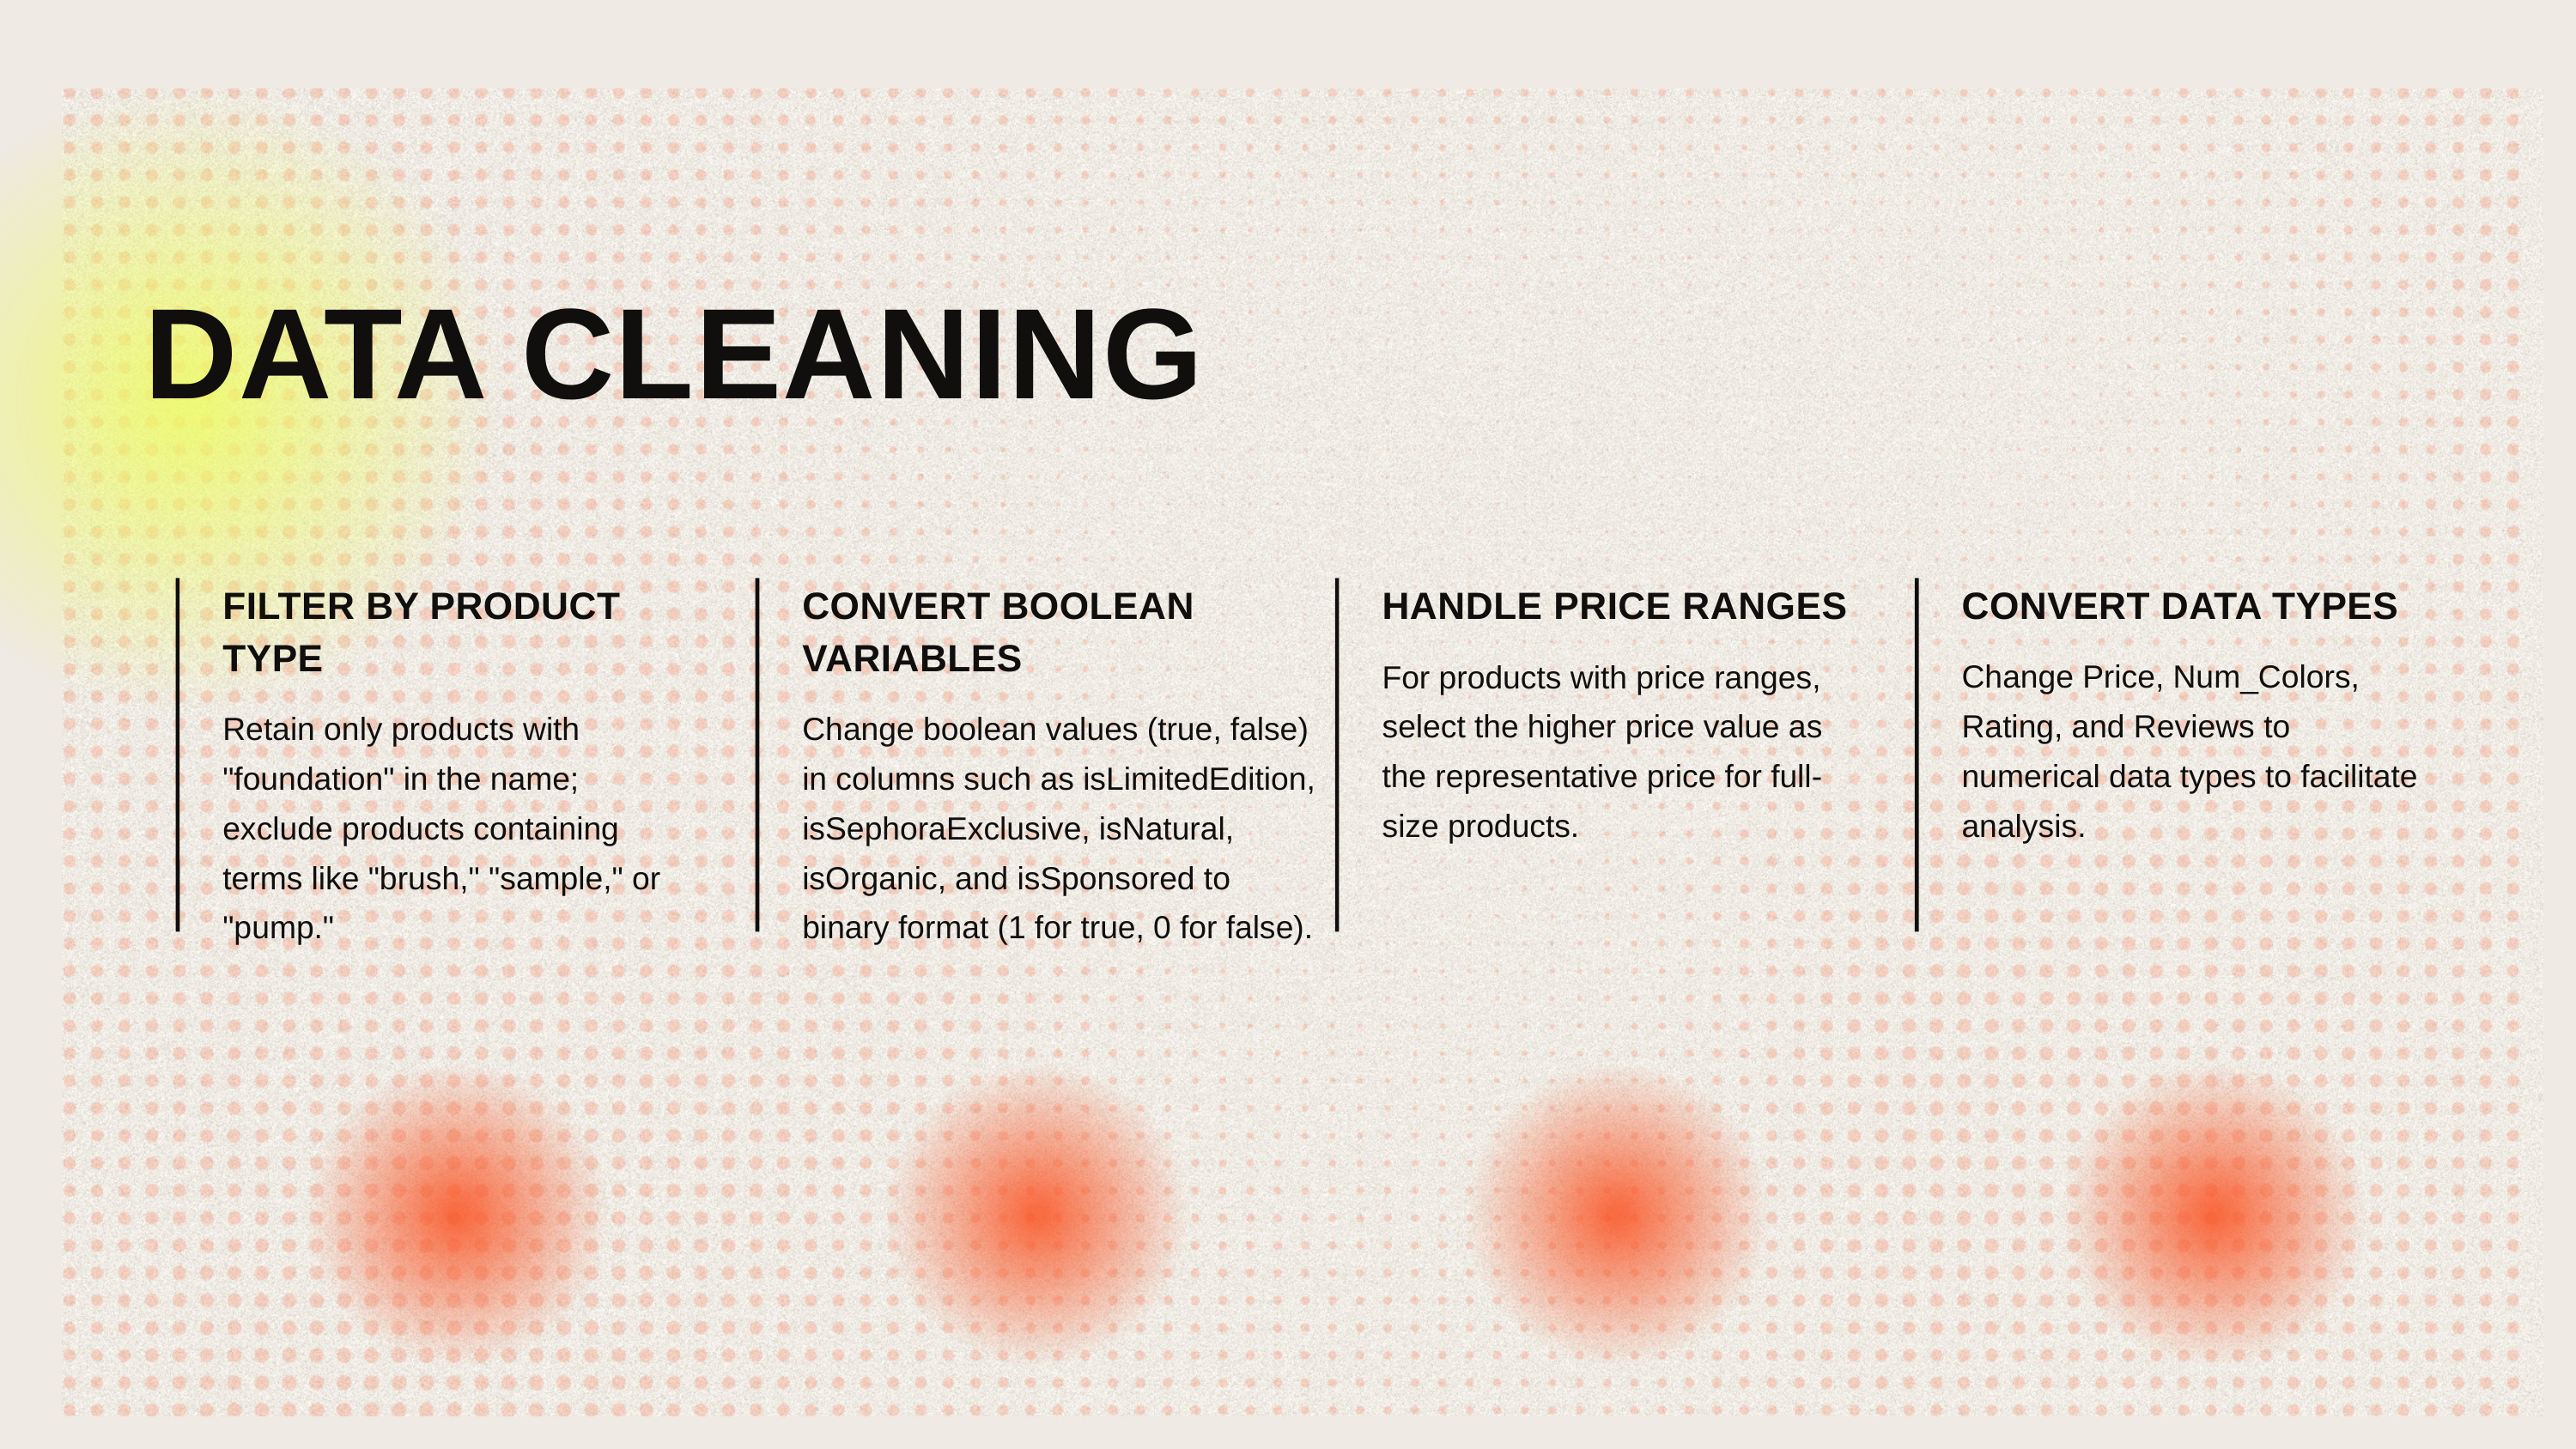

DATA CLEANING

FILTER BY PRODUCT TYPE
Retain only products with "foundation" in the name; exclude products containing terms like "brush," "sample," or "pump."

CONVERT BOOLEAN VARIABLES
Change boolean values (true, false) in columns such as isLimitedEdition, isSephoraExclusive, isNatural, isOrganic, and isSponsored to binary format (1 for true, 0 for false).

HANDLE PRICE RANGES
For products with price ranges, select the higher price value as the representative price for full-size products.

CONVERT DATA TYPES
Change Price, Num_Colors, Rating, and Reviews to numerical data types to facilitate analysis.